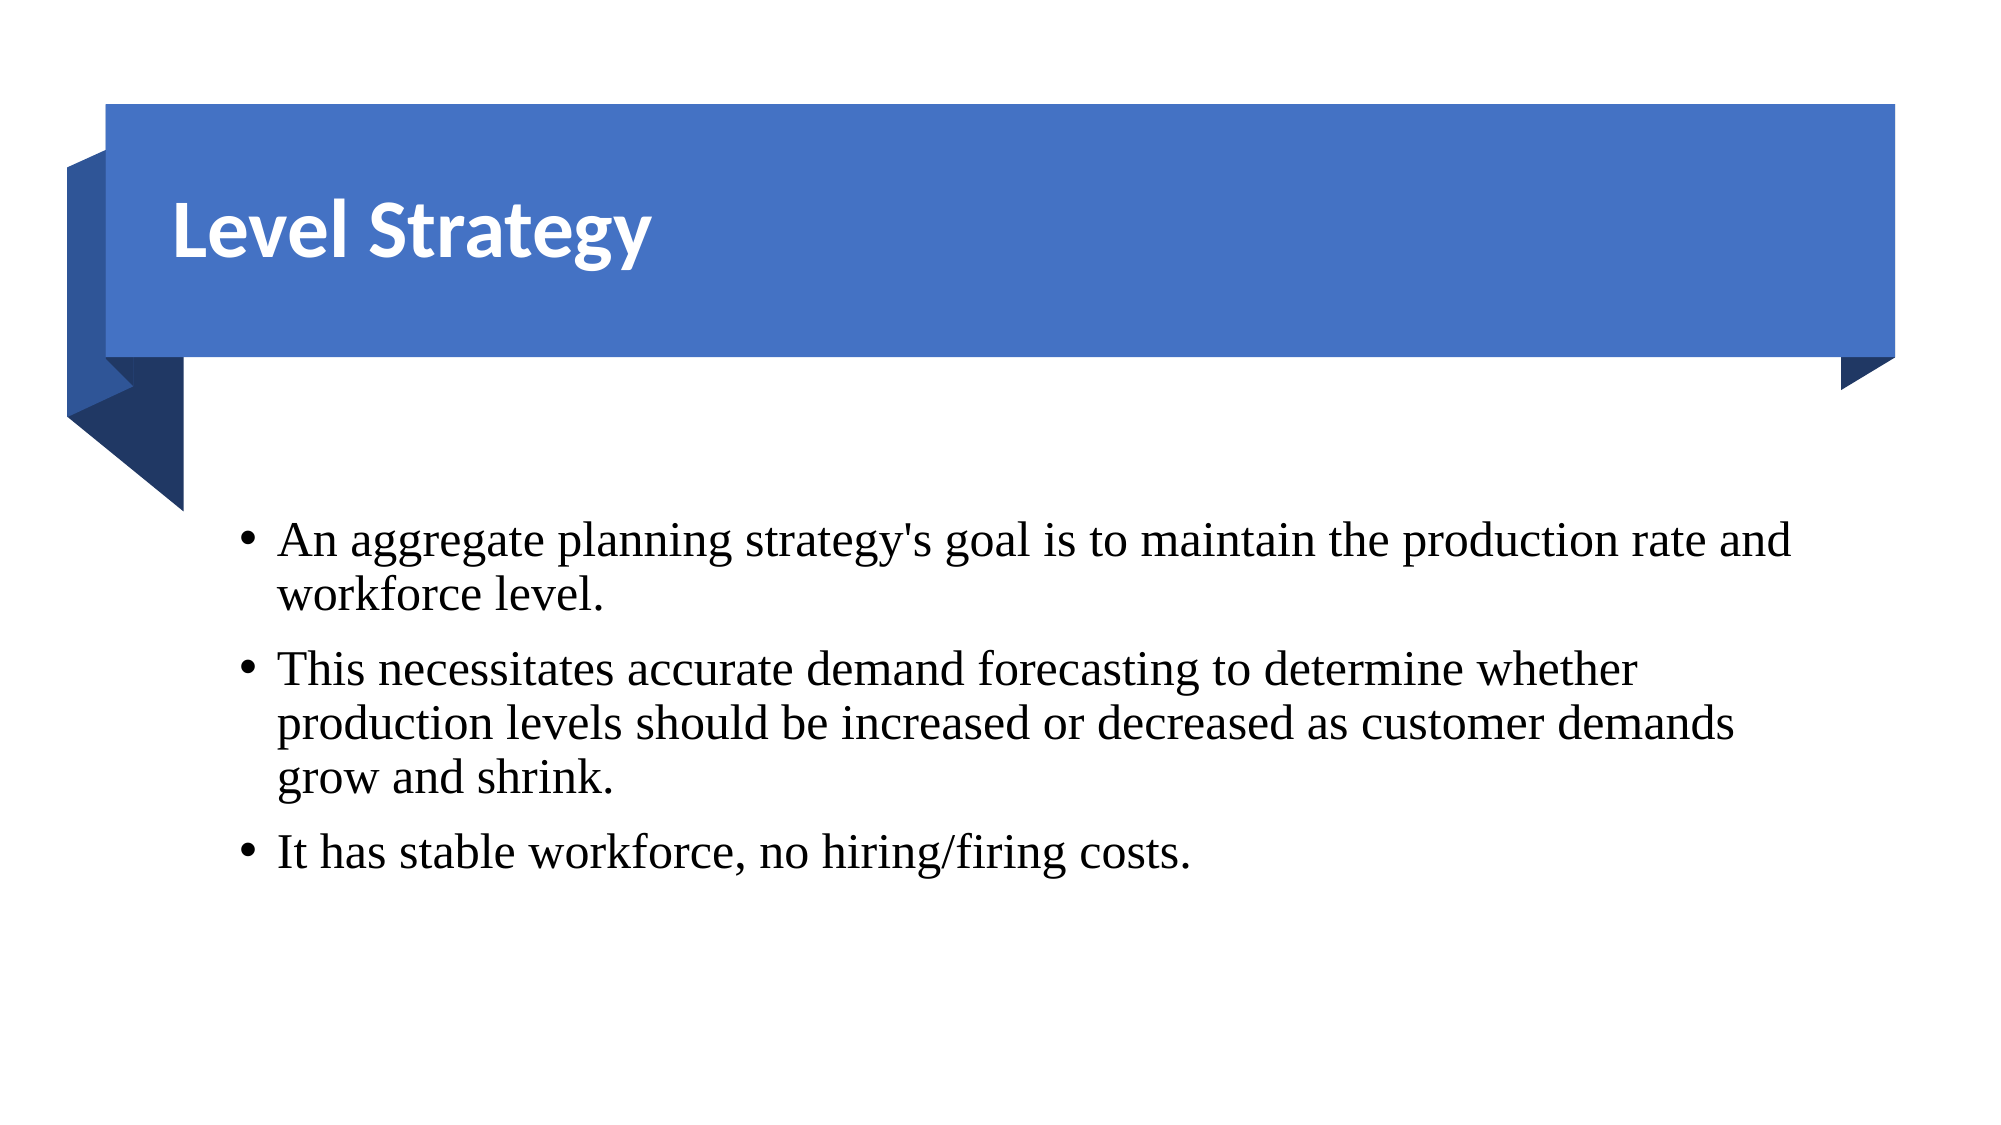

# Level Strategy

An aggregate planning strategy's goal is to maintain the production rate and workforce level.
This necessitates accurate demand forecasting to determine whether production levels should be increased or decreased as customer demands grow and shrink.
It has stable workforce, no hiring/firing costs.